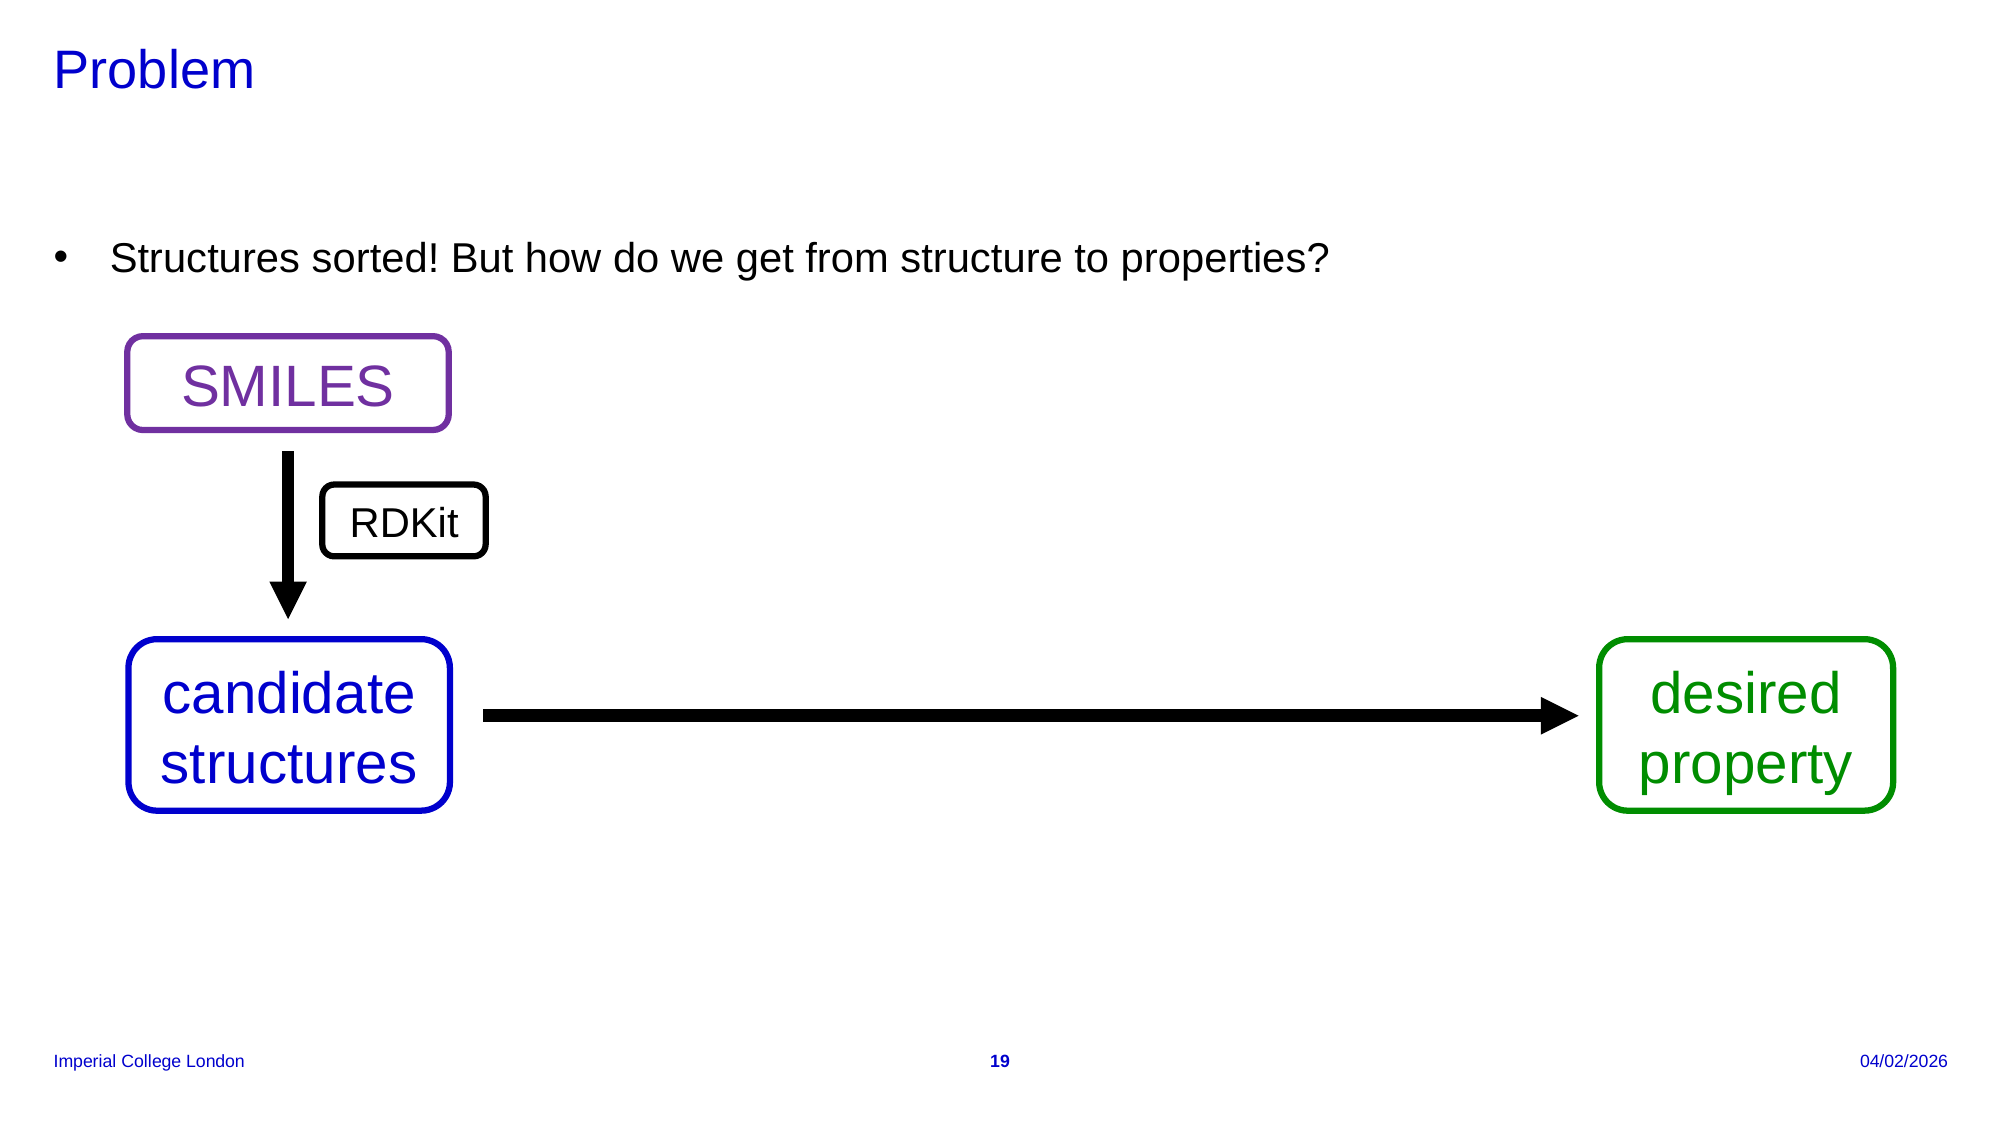

# Problem

Structures sorted! But how do we get from structure to properties?
SMILES
RDKit
candidate structures
desired property
19
04/02/2026